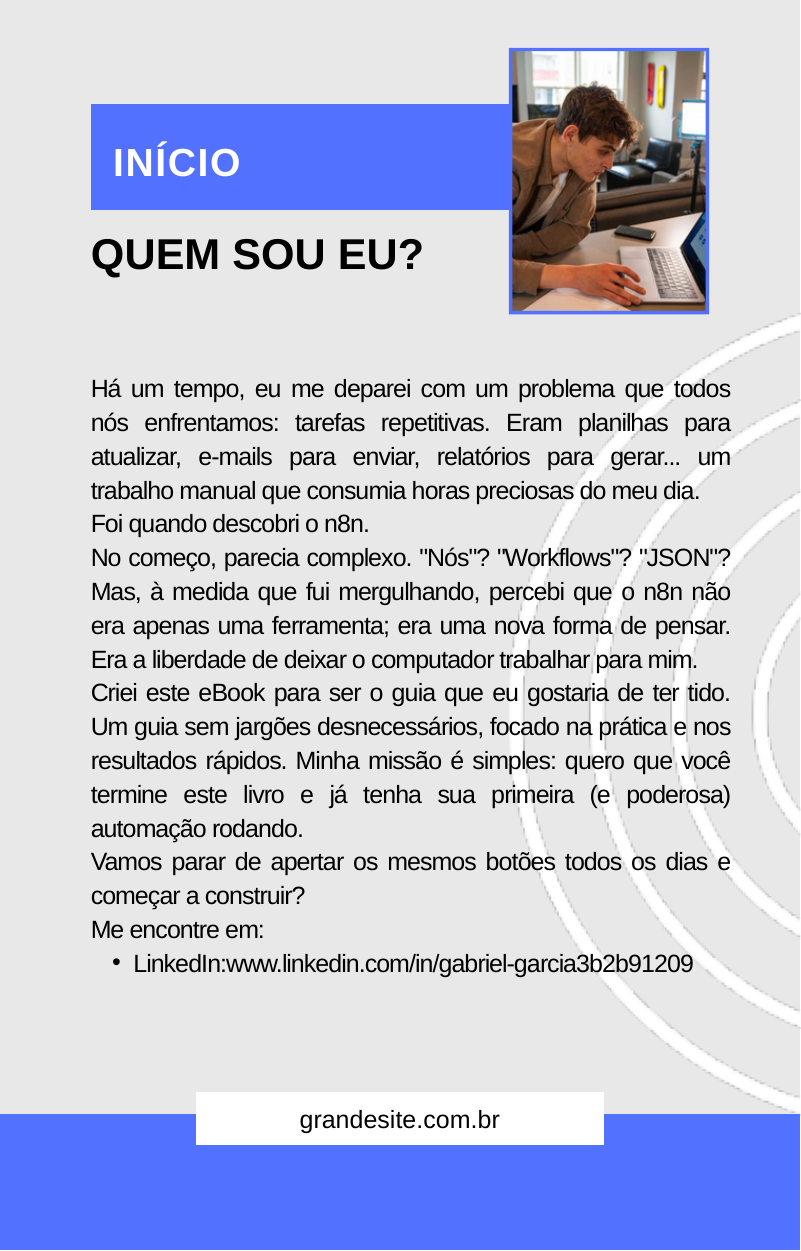

INÍCIO
QUEM SOU EU?

Há um tempo, eu me deparei com um problema que todos nós enfrentamos: tarefas repetitivas. Eram planilhas para atualizar, e-mails para enviar, relatórios para gerar... um trabalho manual que consumia horas preciosas do meu dia.
Foi quando descobri o n8n.
No começo, parecia complexo. "Nós"? "Workflows"? "JSON"? Mas, à medida que fui mergulhando, percebi que o n8n não era apenas uma ferramenta; era uma nova forma de pensar. Era a liberdade de deixar o computador trabalhar para mim.
Criei este eBook para ser o guia que eu gostaria de ter tido. Um guia sem jargões desnecessários, focado na prática e nos resultados rápidos. Minha missão é simples: quero que você termine este livro e já tenha sua primeira (e poderosa) automação rodando.
Vamos parar de apertar os mesmos botões todos os dias e começar a construir?
Me encontre em:
LinkedIn:www.linkedin.com/in/gabriel-garcia3b2b91209

grandesite.com.br